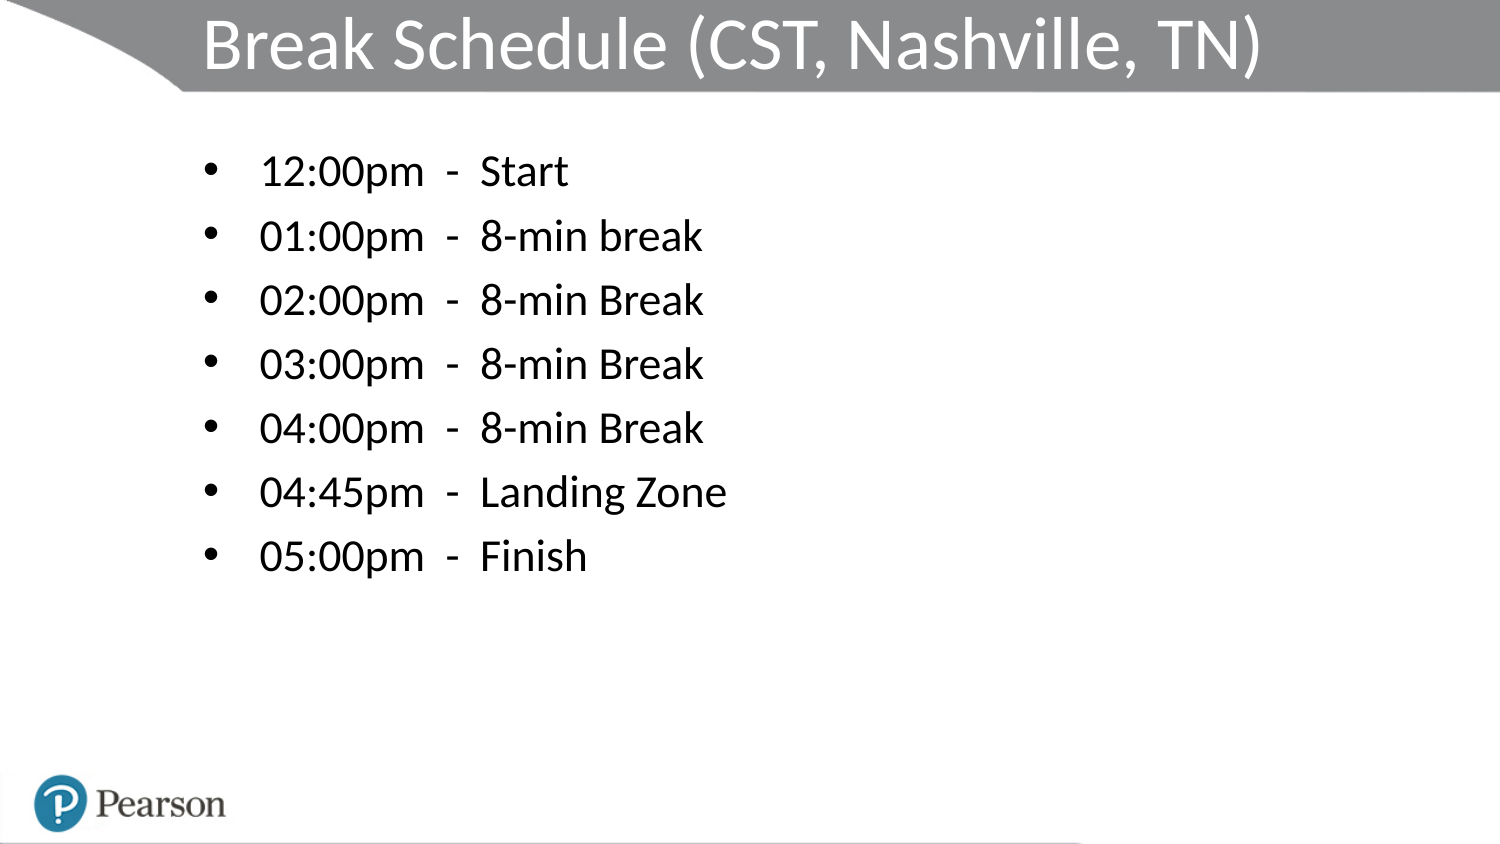

# Break Schedule (CST, Nashville, TN)
12:00pm  -  Start
01:00pm  -  8-min break
02:00pm  -  8-min Break
03:00pm  -  8-min Break
04:00pm  -  8-min Break
04:45pm  -  Landing Zone
05:00pm  -  Finish